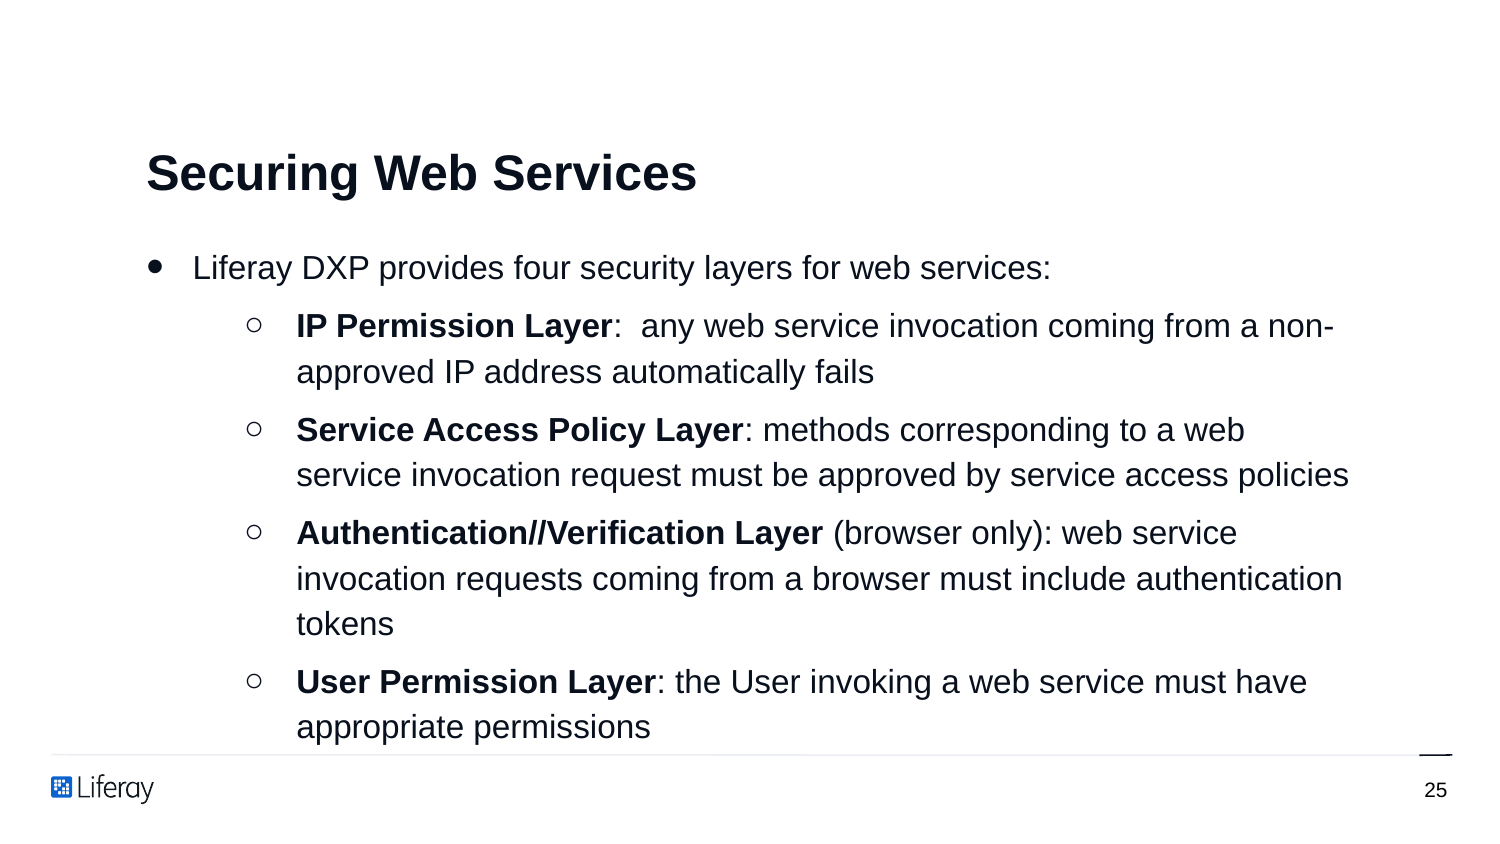

# Securing Web Services
Liferay DXP provides four security layers for web services:
IP Permission Layer:  any web service invocation coming from a non-approved IP address automatically fails
Service Access Policy Layer: methods corresponding to a web service invocation request must be approved by service access policies
Authentication//Verification Layer (browser only): web service invocation requests coming from a browser must include authentication tokens
User Permission Layer: the User invoking a web service must have appropriate permissions